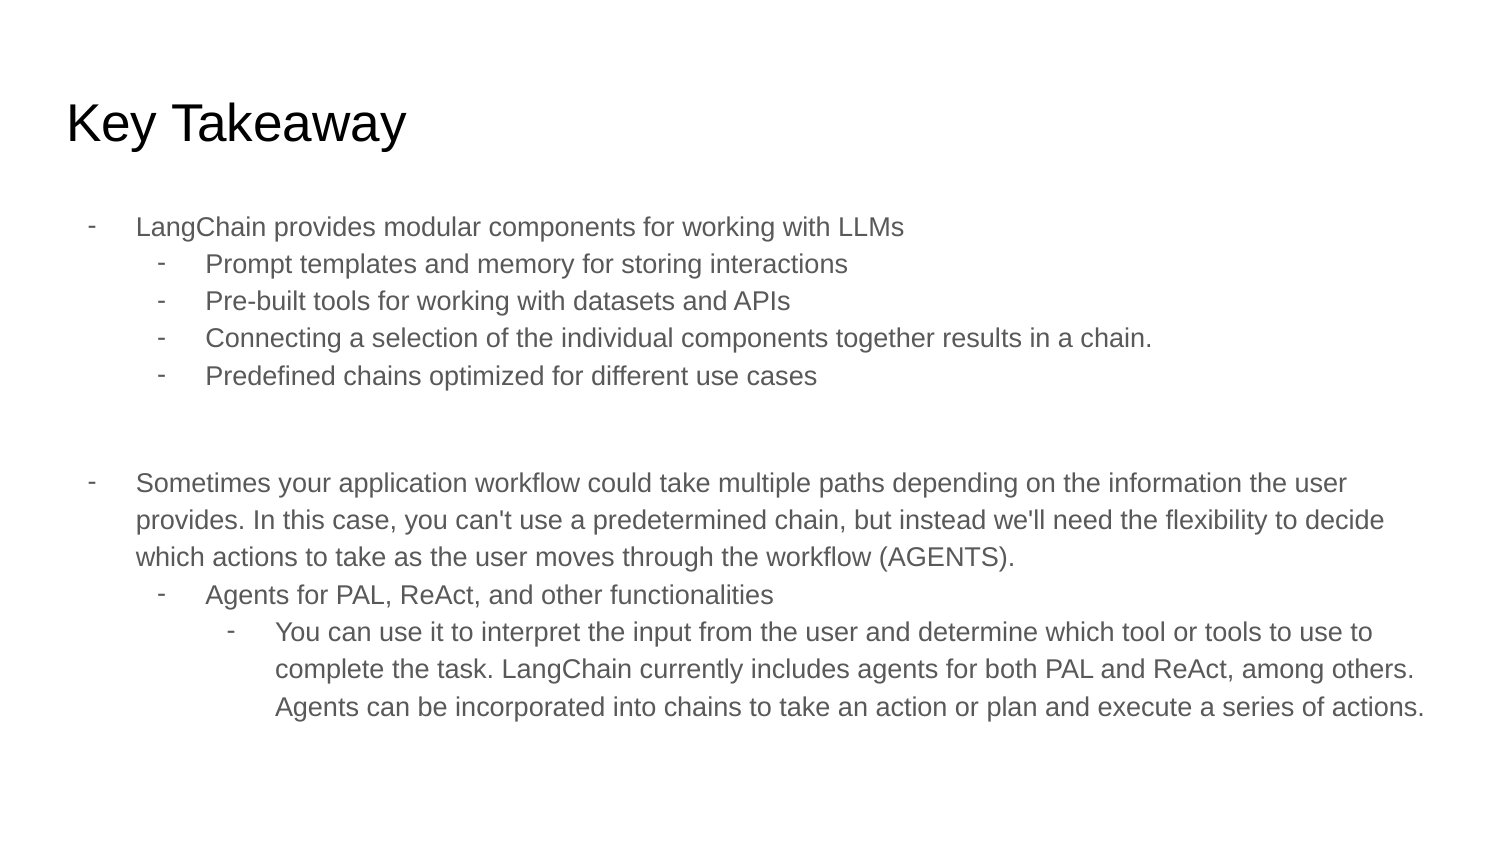

# Key Takeaway
LangChain provides modular components for working with LLMs
Prompt templates and memory for storing interactions
Pre-built tools for working with datasets and APIs
Connecting a selection of the individual components together results in a chain.
Predefined chains optimized for different use cases

Sometimes your application workflow could take multiple paths depending on the information the user provides. In this case, you can't use a predetermined chain, but instead we'll need the flexibility to decide which actions to take as the user moves through the workflow (AGENTS).
Agents for PAL, ReAct, and other functionalities
You can use it to interpret the input from the user and determine which tool or tools to use to complete the task. LangChain currently includes agents for both PAL and ReAct, among others. Agents can be incorporated into chains to take an action or plan and execute a series of actions.